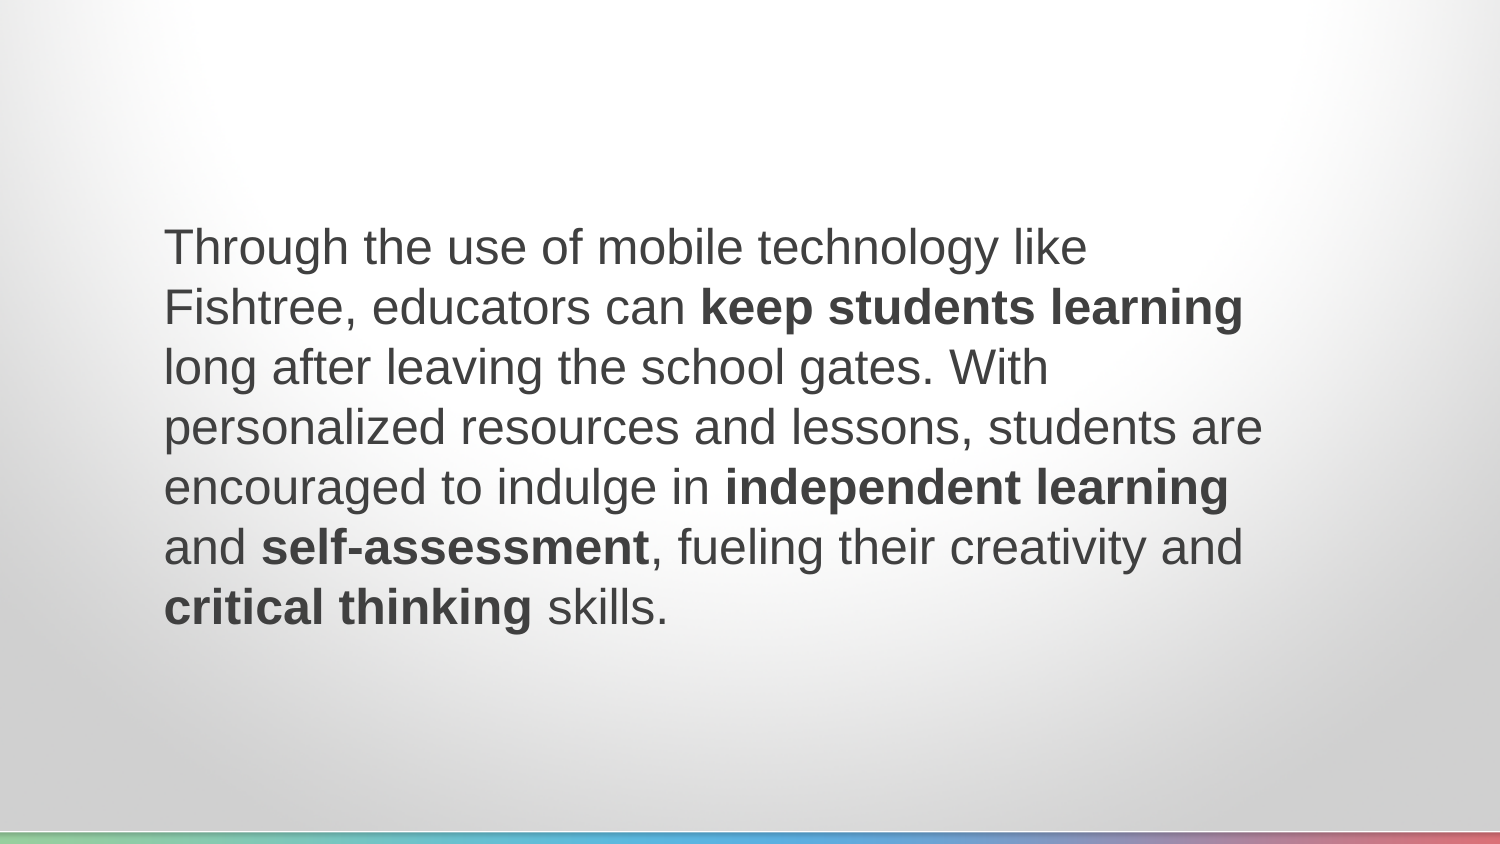

Through the use of mobile technology like Fishtree, educators can keep students learning long after leaving the school gates. With personalized resources and lessons, students are encouraged to indulge in independent learning and self-assessment, fueling their creativity and critical thinking skills.